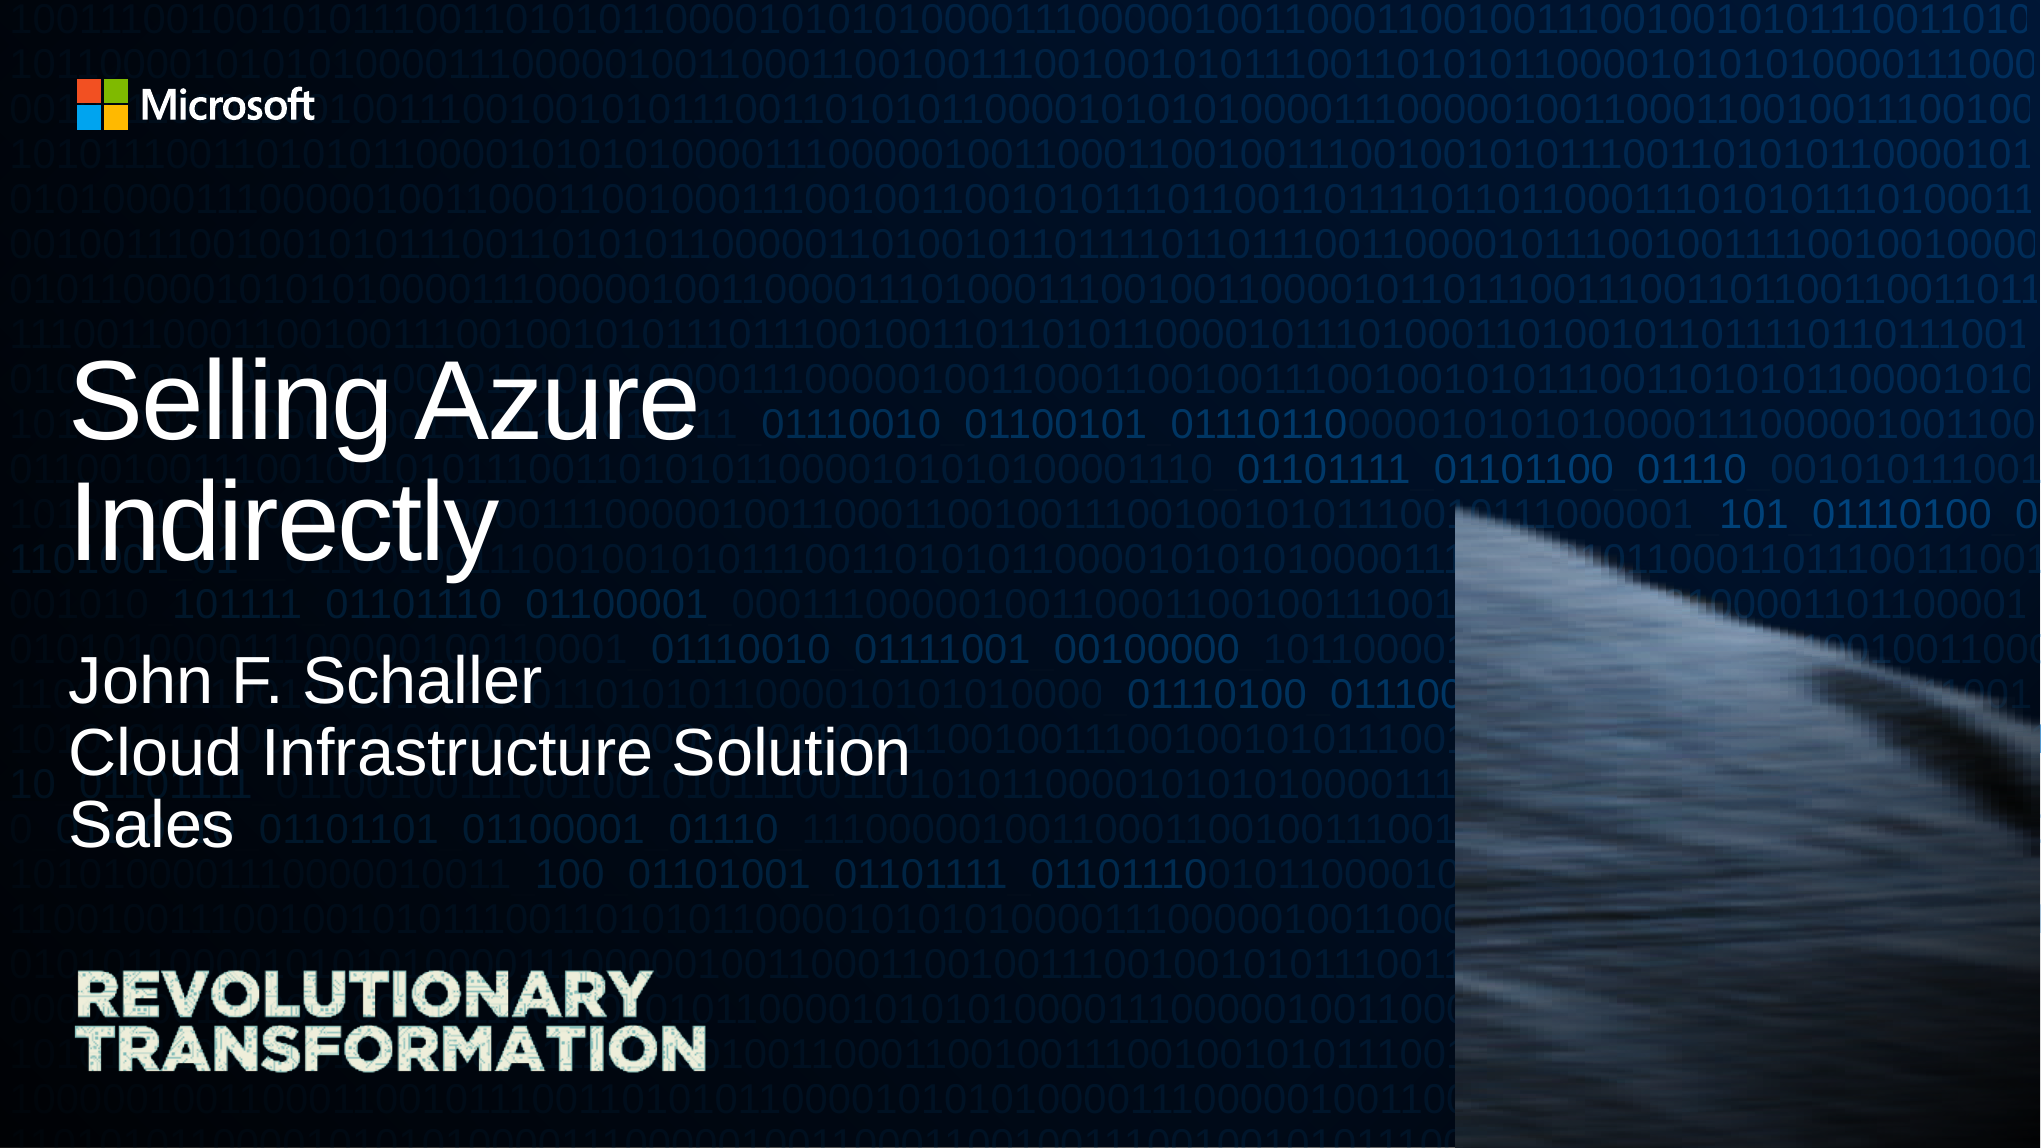

# Selling Azure Indirectly
John F. Schaller
Cloud Infrastructure Solution Sales